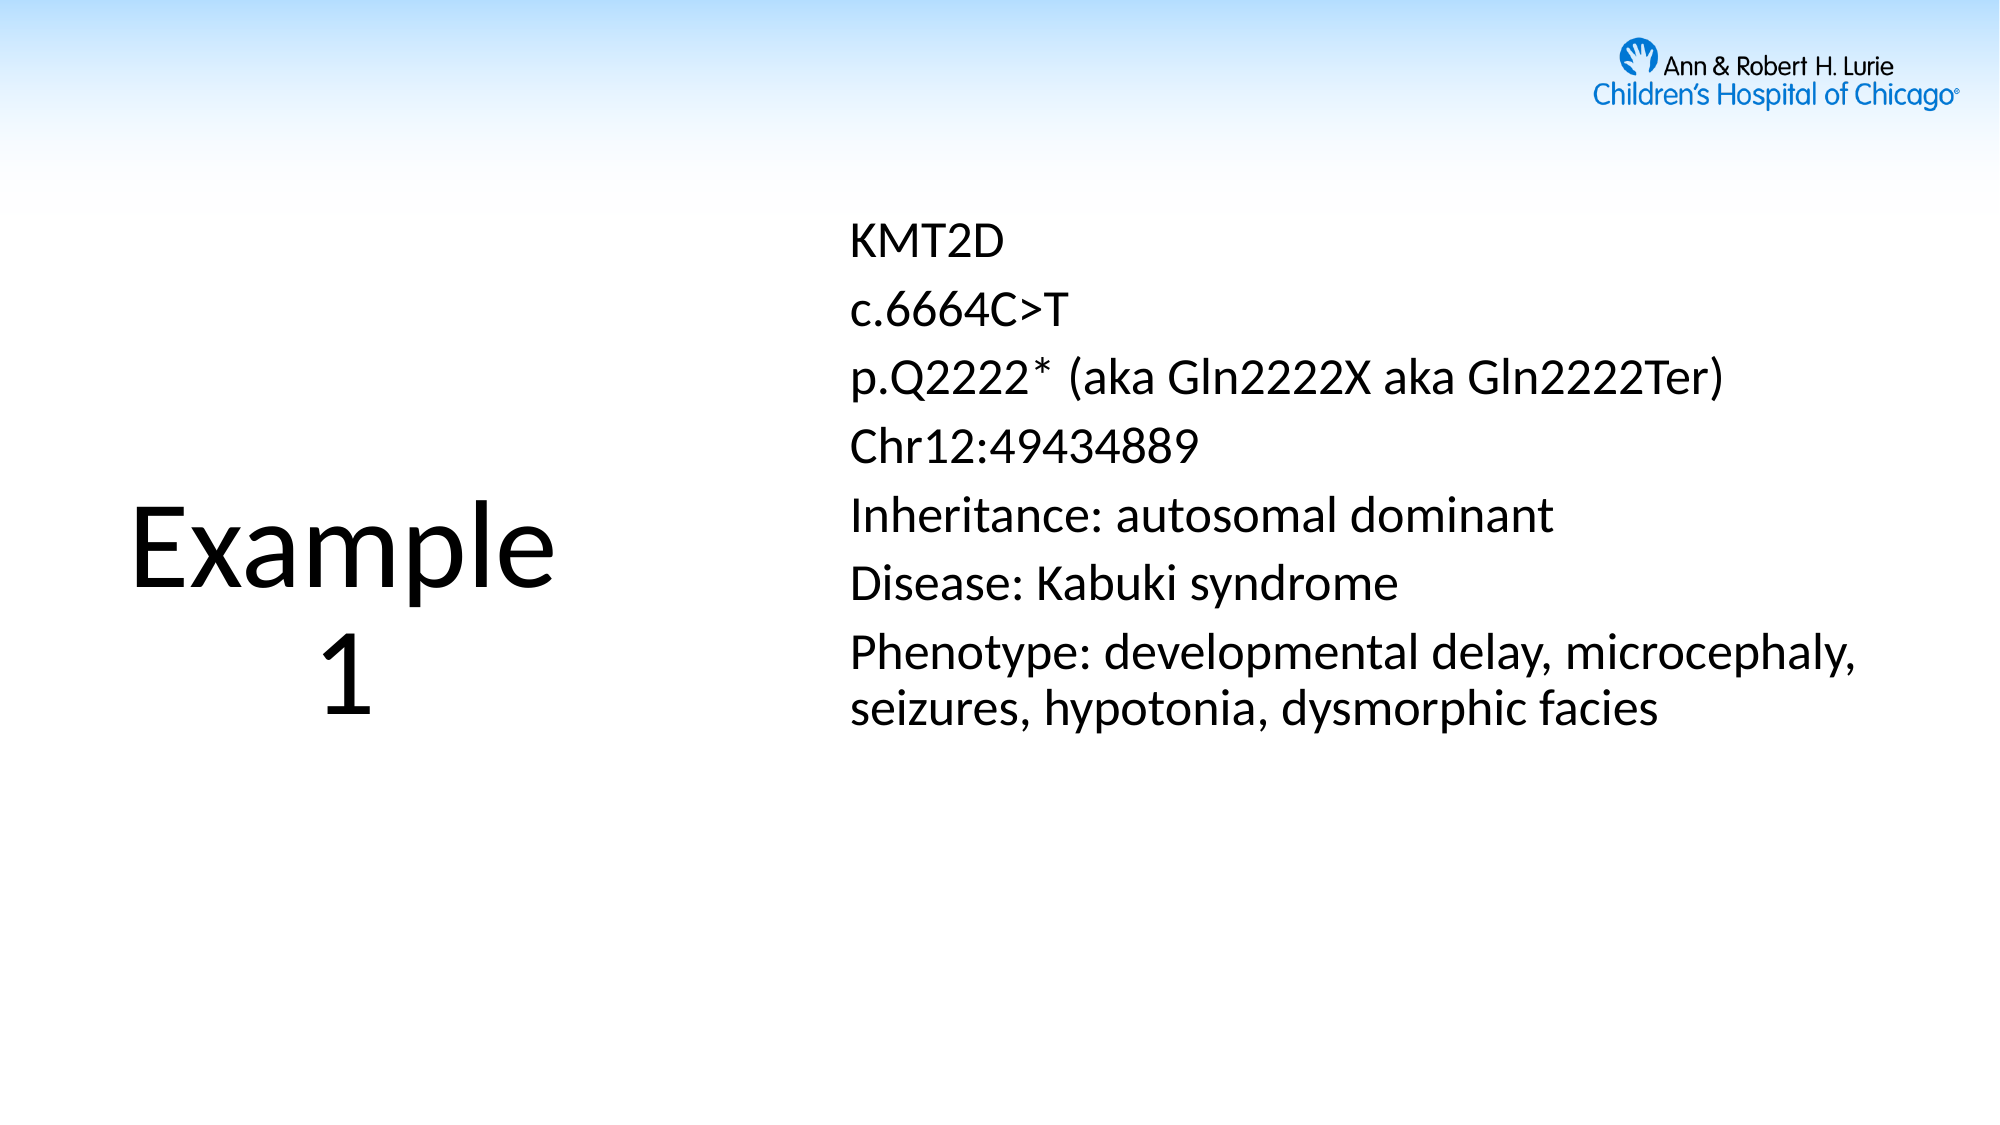

KMT2D
c.6664C>T
p.Q2222* (aka Gln2222X aka Gln2222Ter)
Chr12:49434889
Inheritance: autosomal dominant
Disease: Kabuki syndrome
Phenotype: developmental delay, microcephaly, seizures, hypotonia, dysmorphic facies

# Example 1